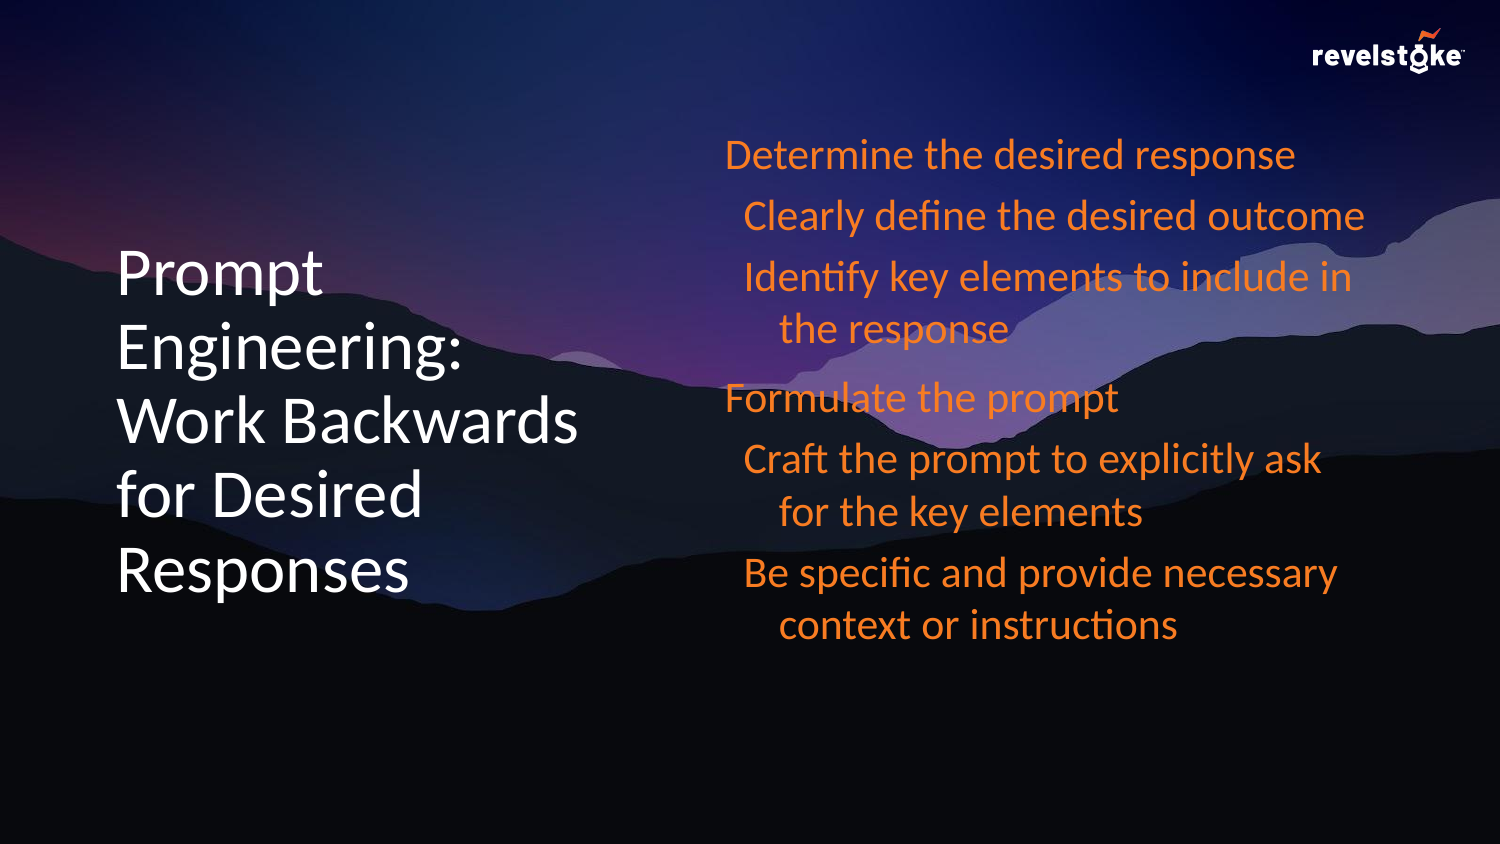

# Prompt Engineering: Work Backwards for Desired Responses
Determine the desired response
Clearly define the desired outcome
Identify key elements to include in the response
Formulate the prompt
Craft the prompt to explicitly ask for the key elements
Be specific and provide necessary context or instructions